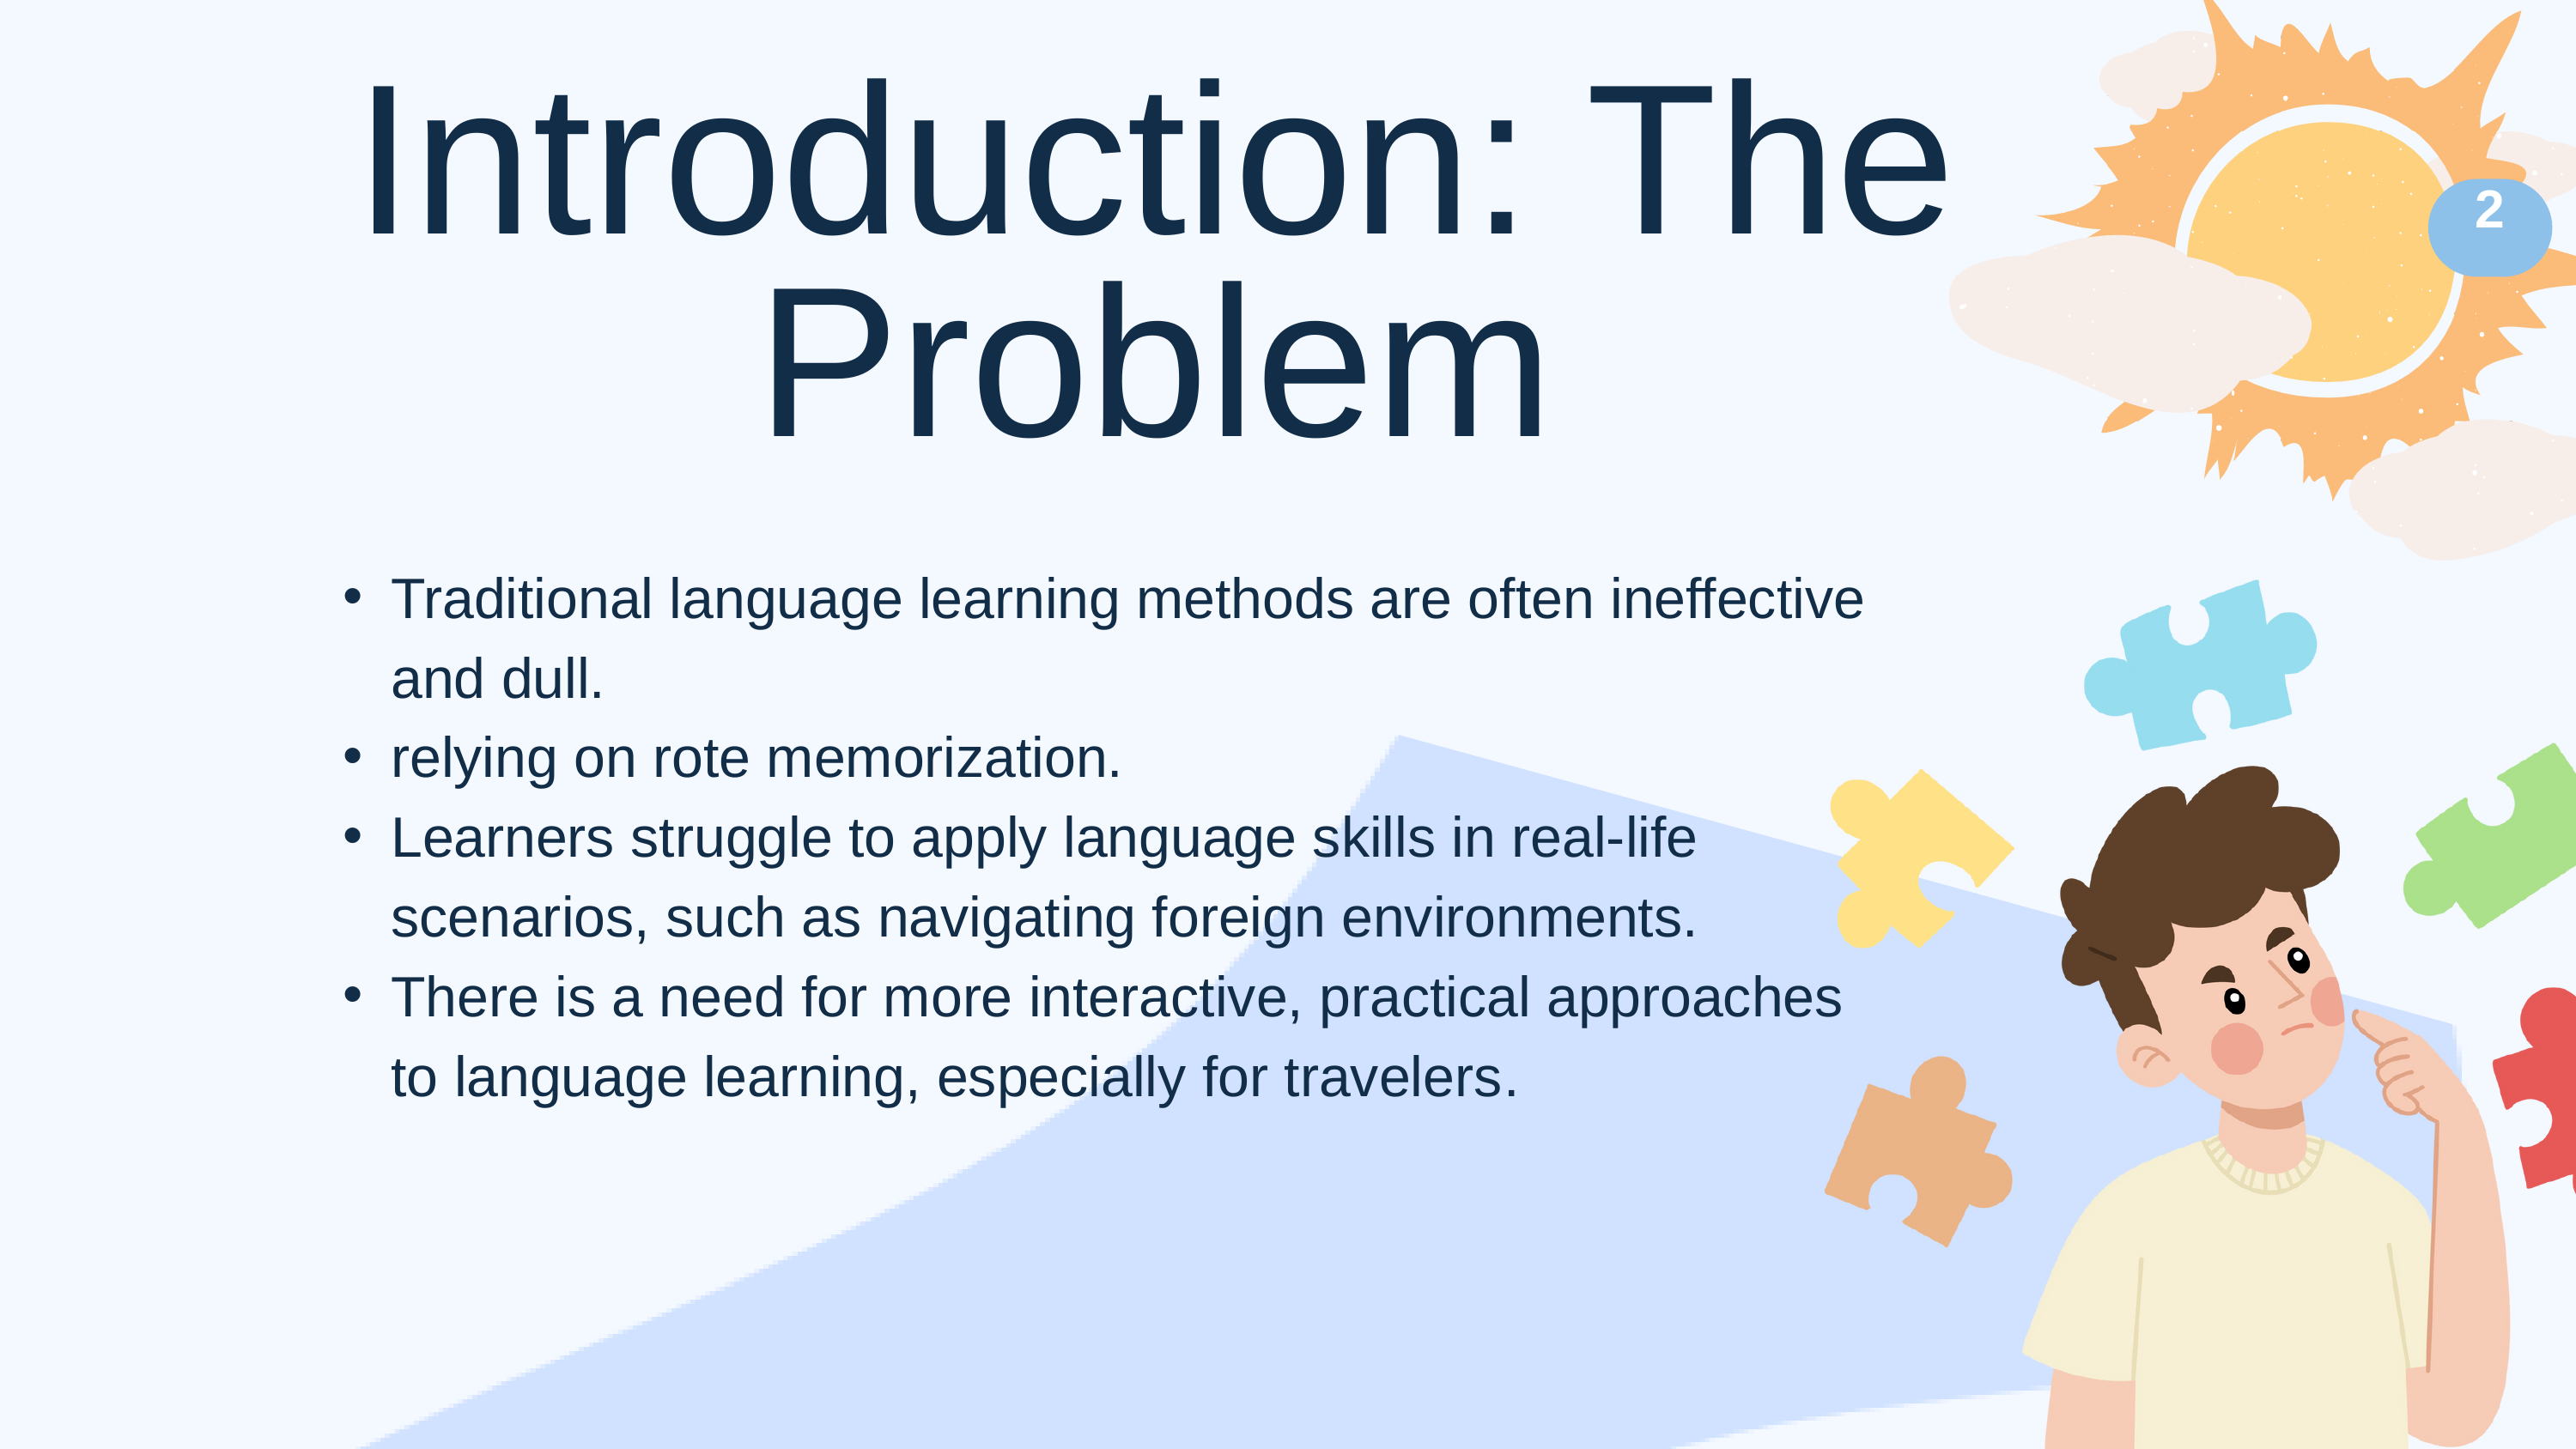

Introduction: The Problem

2
Traditional language learning methods are often ineffective and dull.
relying on rote memorization.
Learners struggle to apply language skills in real-life scenarios, such as navigating foreign environments.
There is a need for more interactive, practical approaches to language learning, especially for travelers​.